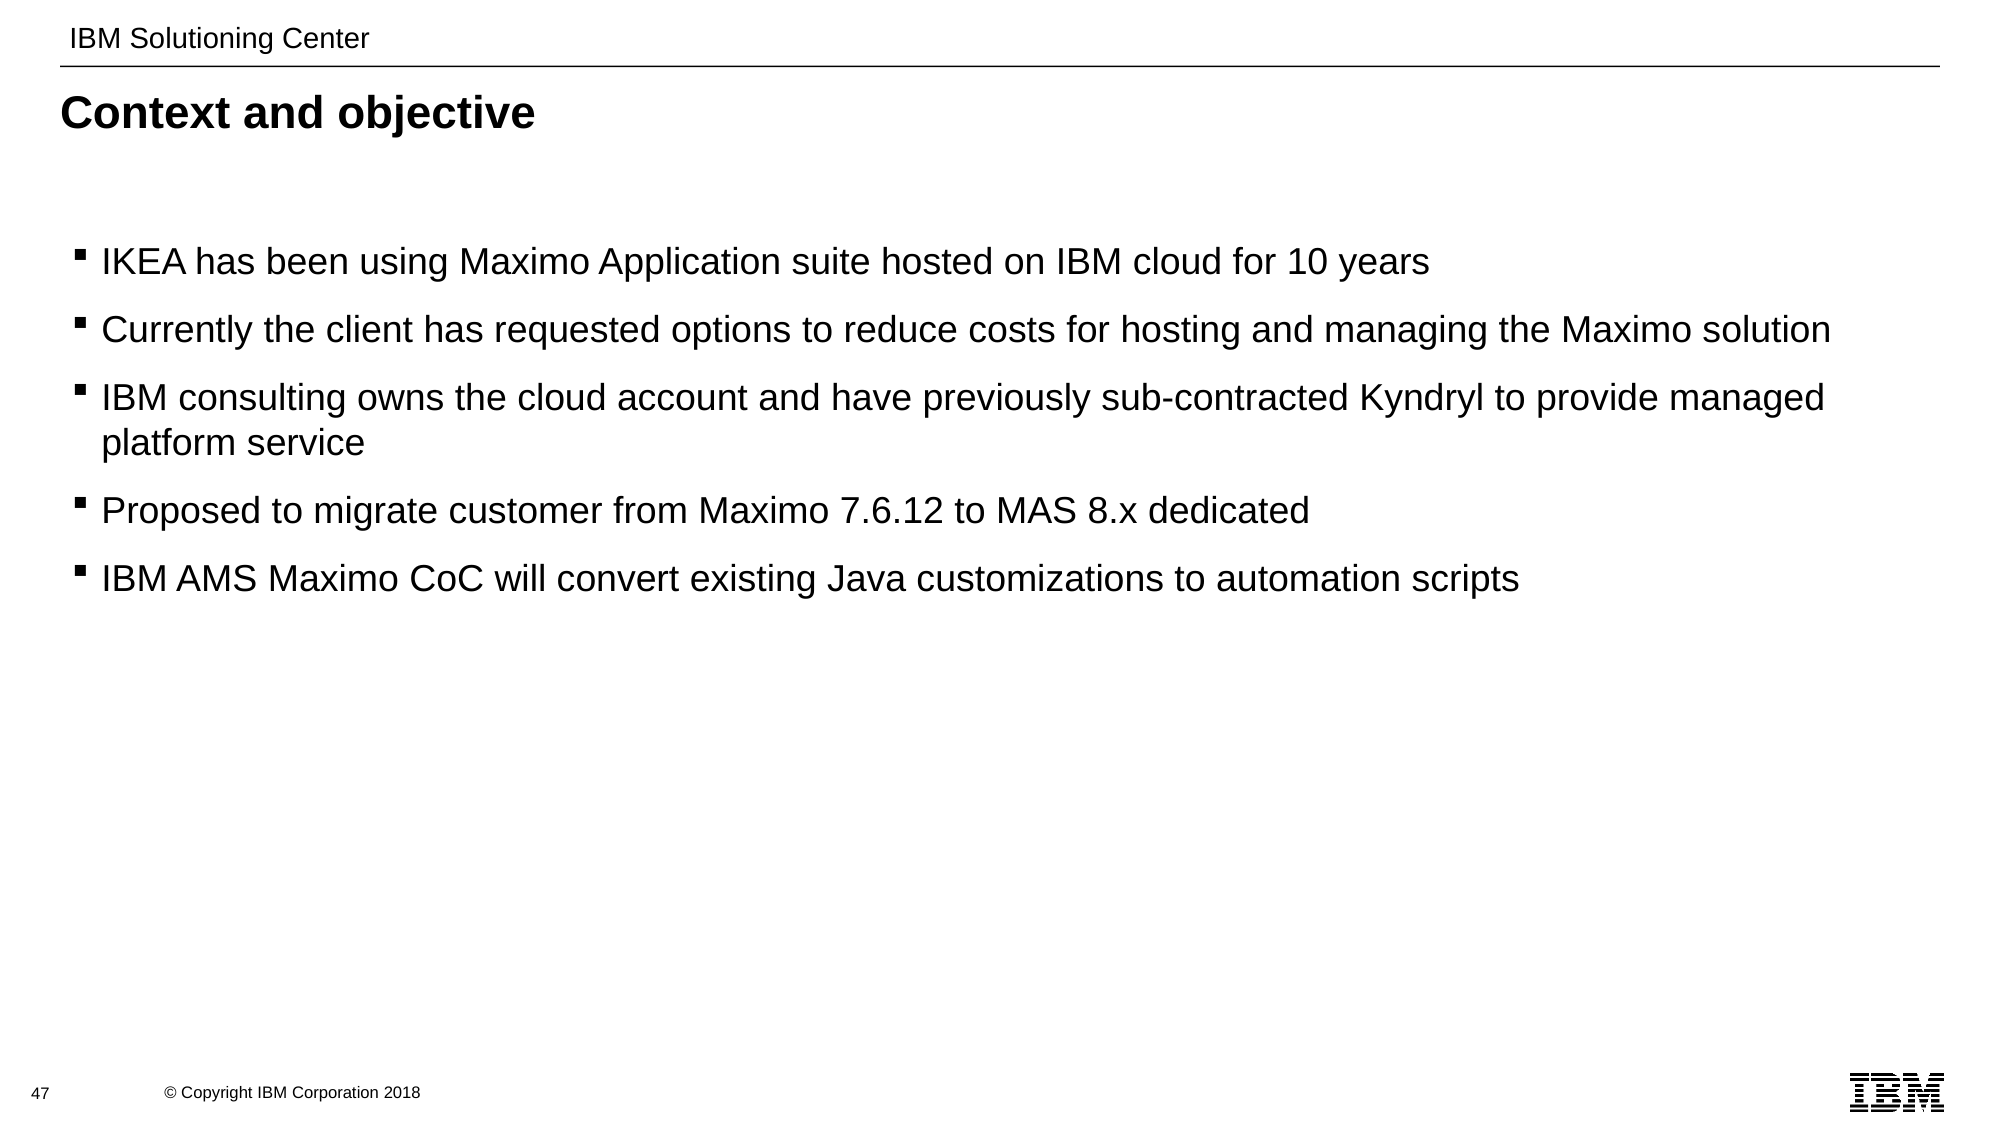

# Context and objective
IKEA has been using Maximo Application suite hosted on IBM cloud for 10 years
Currently the client has requested options to reduce costs for hosting and managing the Maximo solution
IBM consulting owns the cloud account and have previously sub-contracted Kyndryl to provide managed platform service
Proposed to migrate customer from Maximo 7.6.12 to MAS 8.x dedicated
IBM AMS Maximo CoC will convert existing Java customizations to automation scripts

47